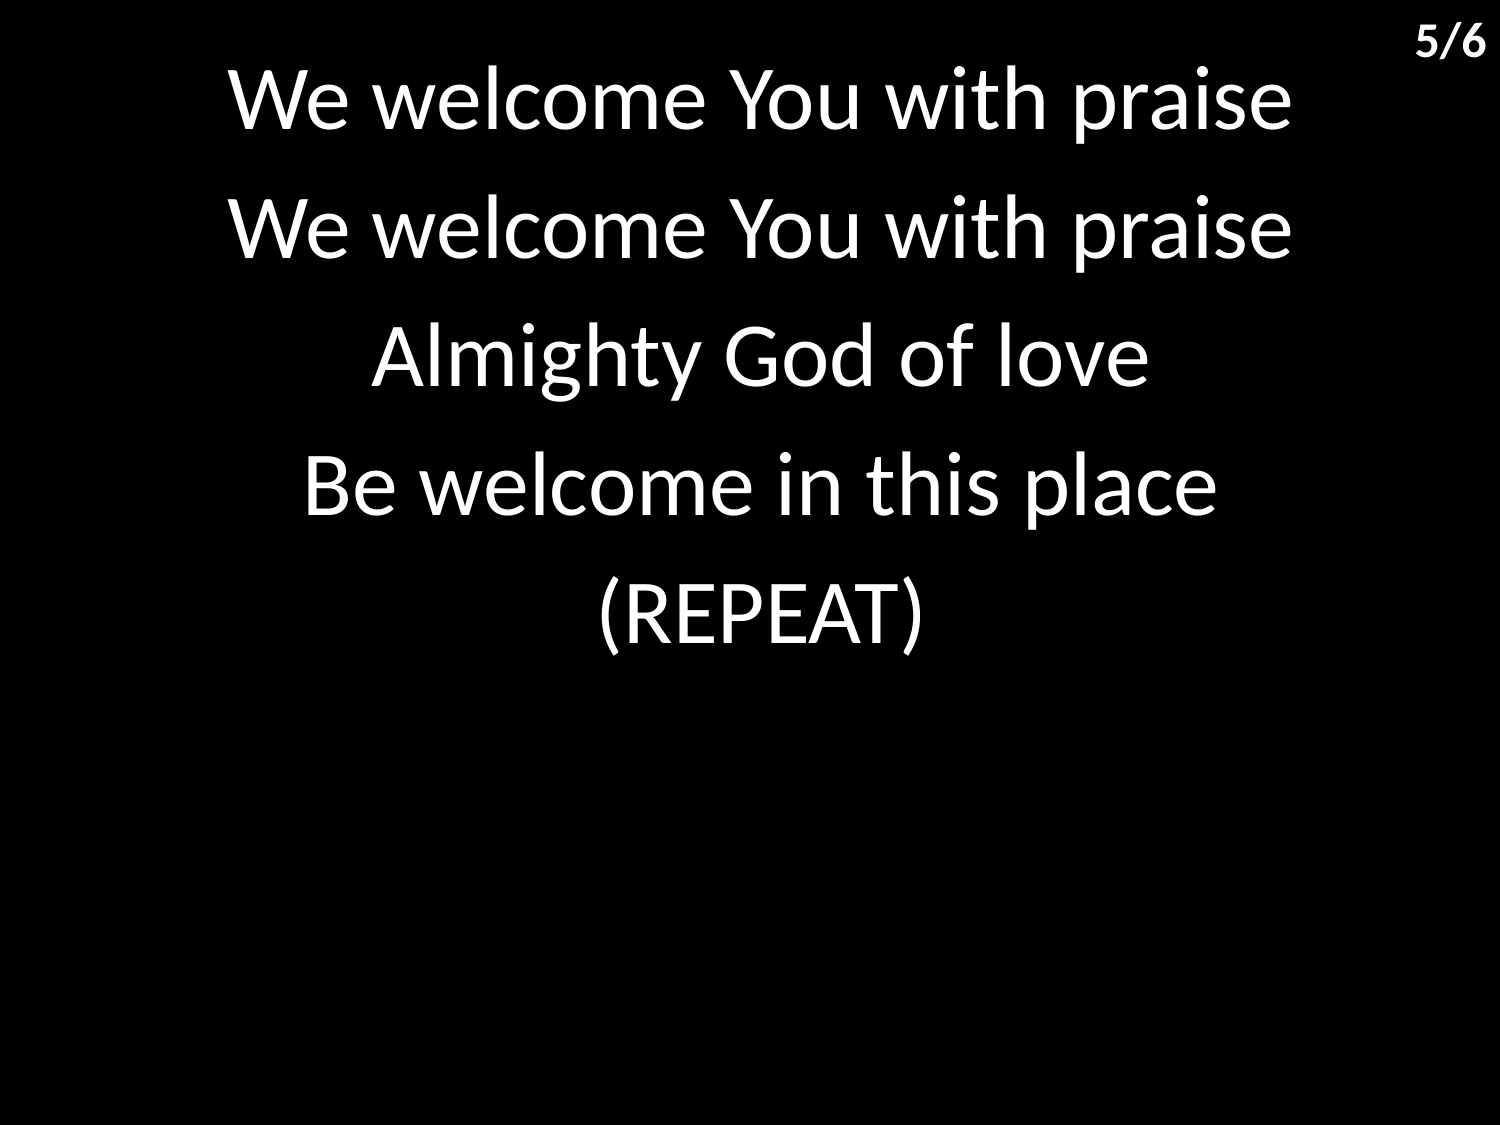

5/6
We welcome You with praise
We welcome You with praise
Almighty God of love
Be welcome in this place
(REPEAT)